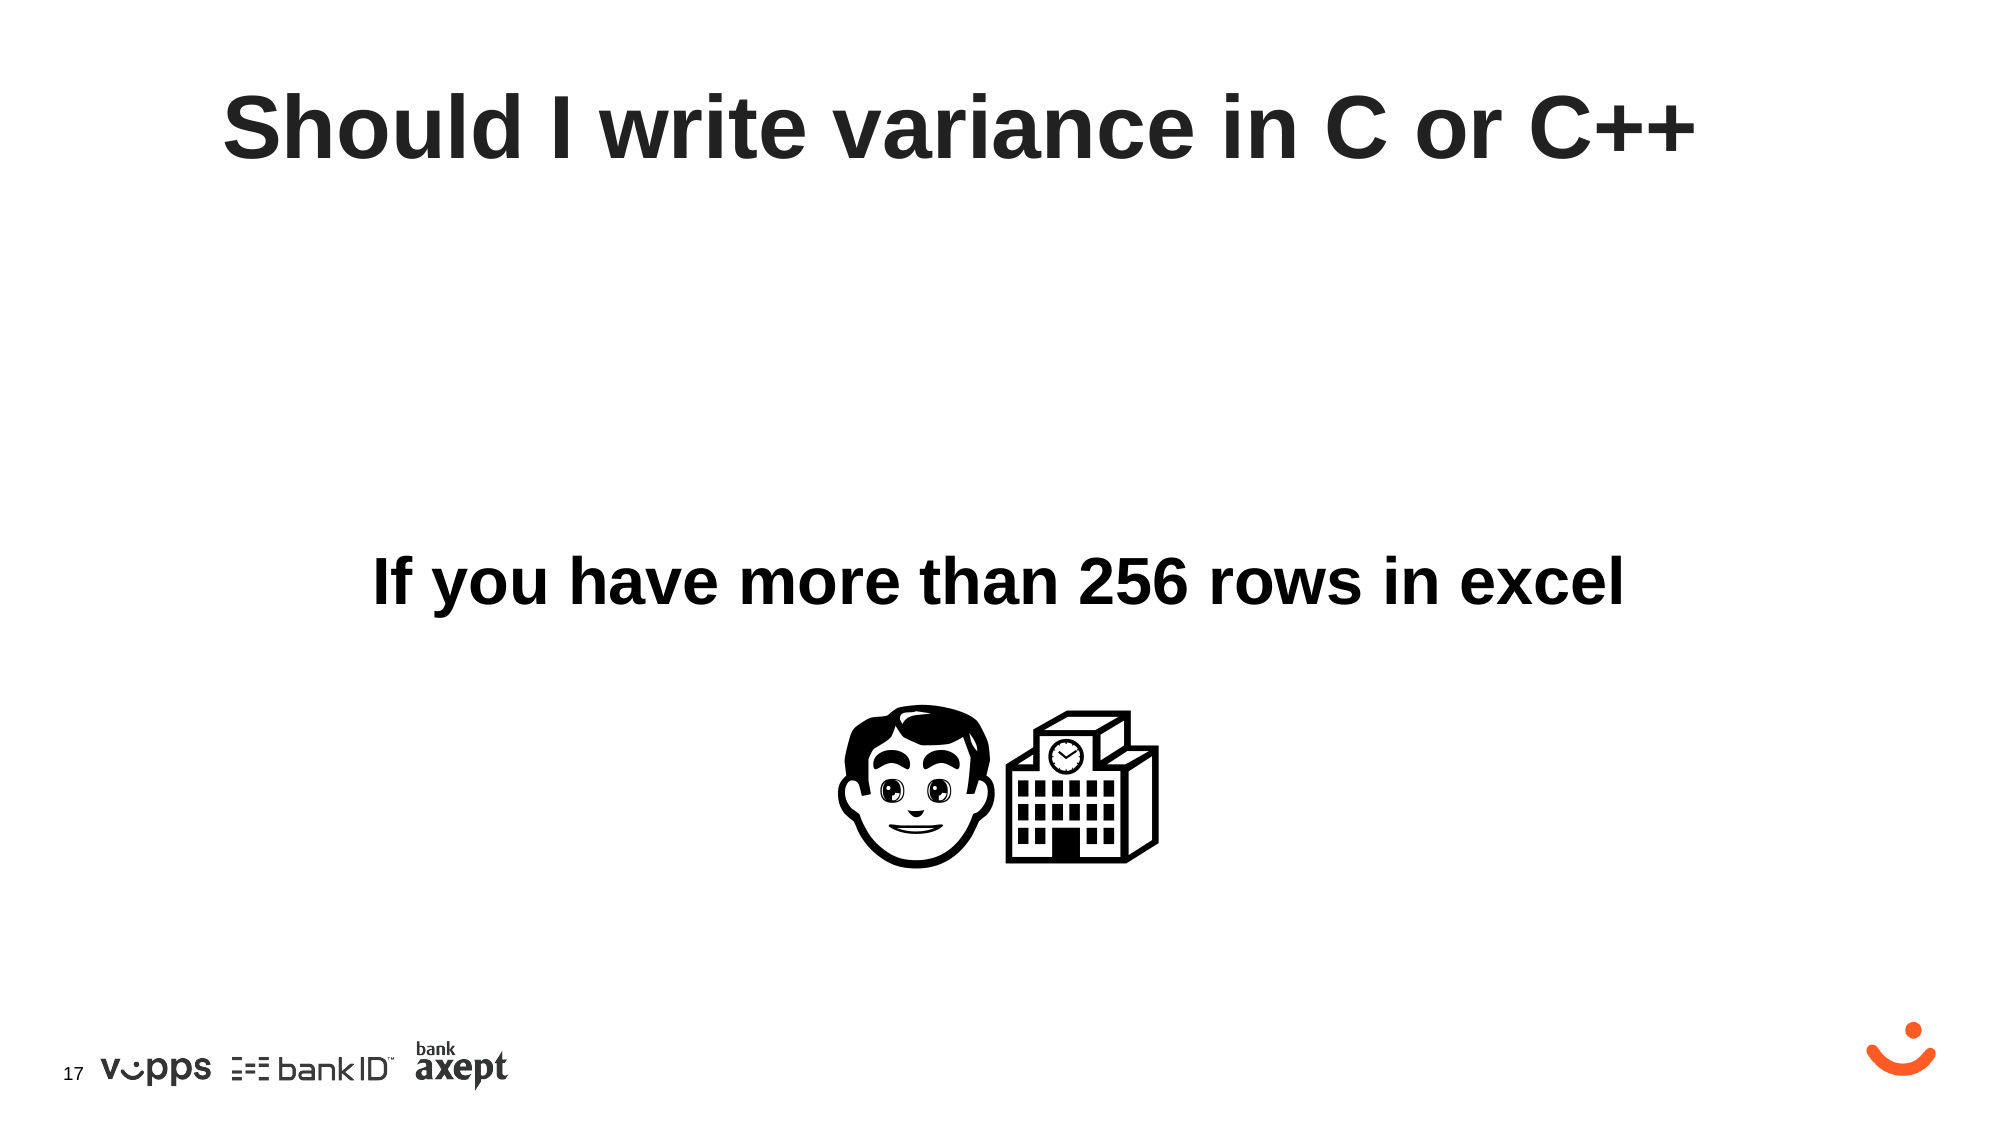

# Should I write variance in C or C++
If you have more than 256 rows in excel

👨‍🏫
17